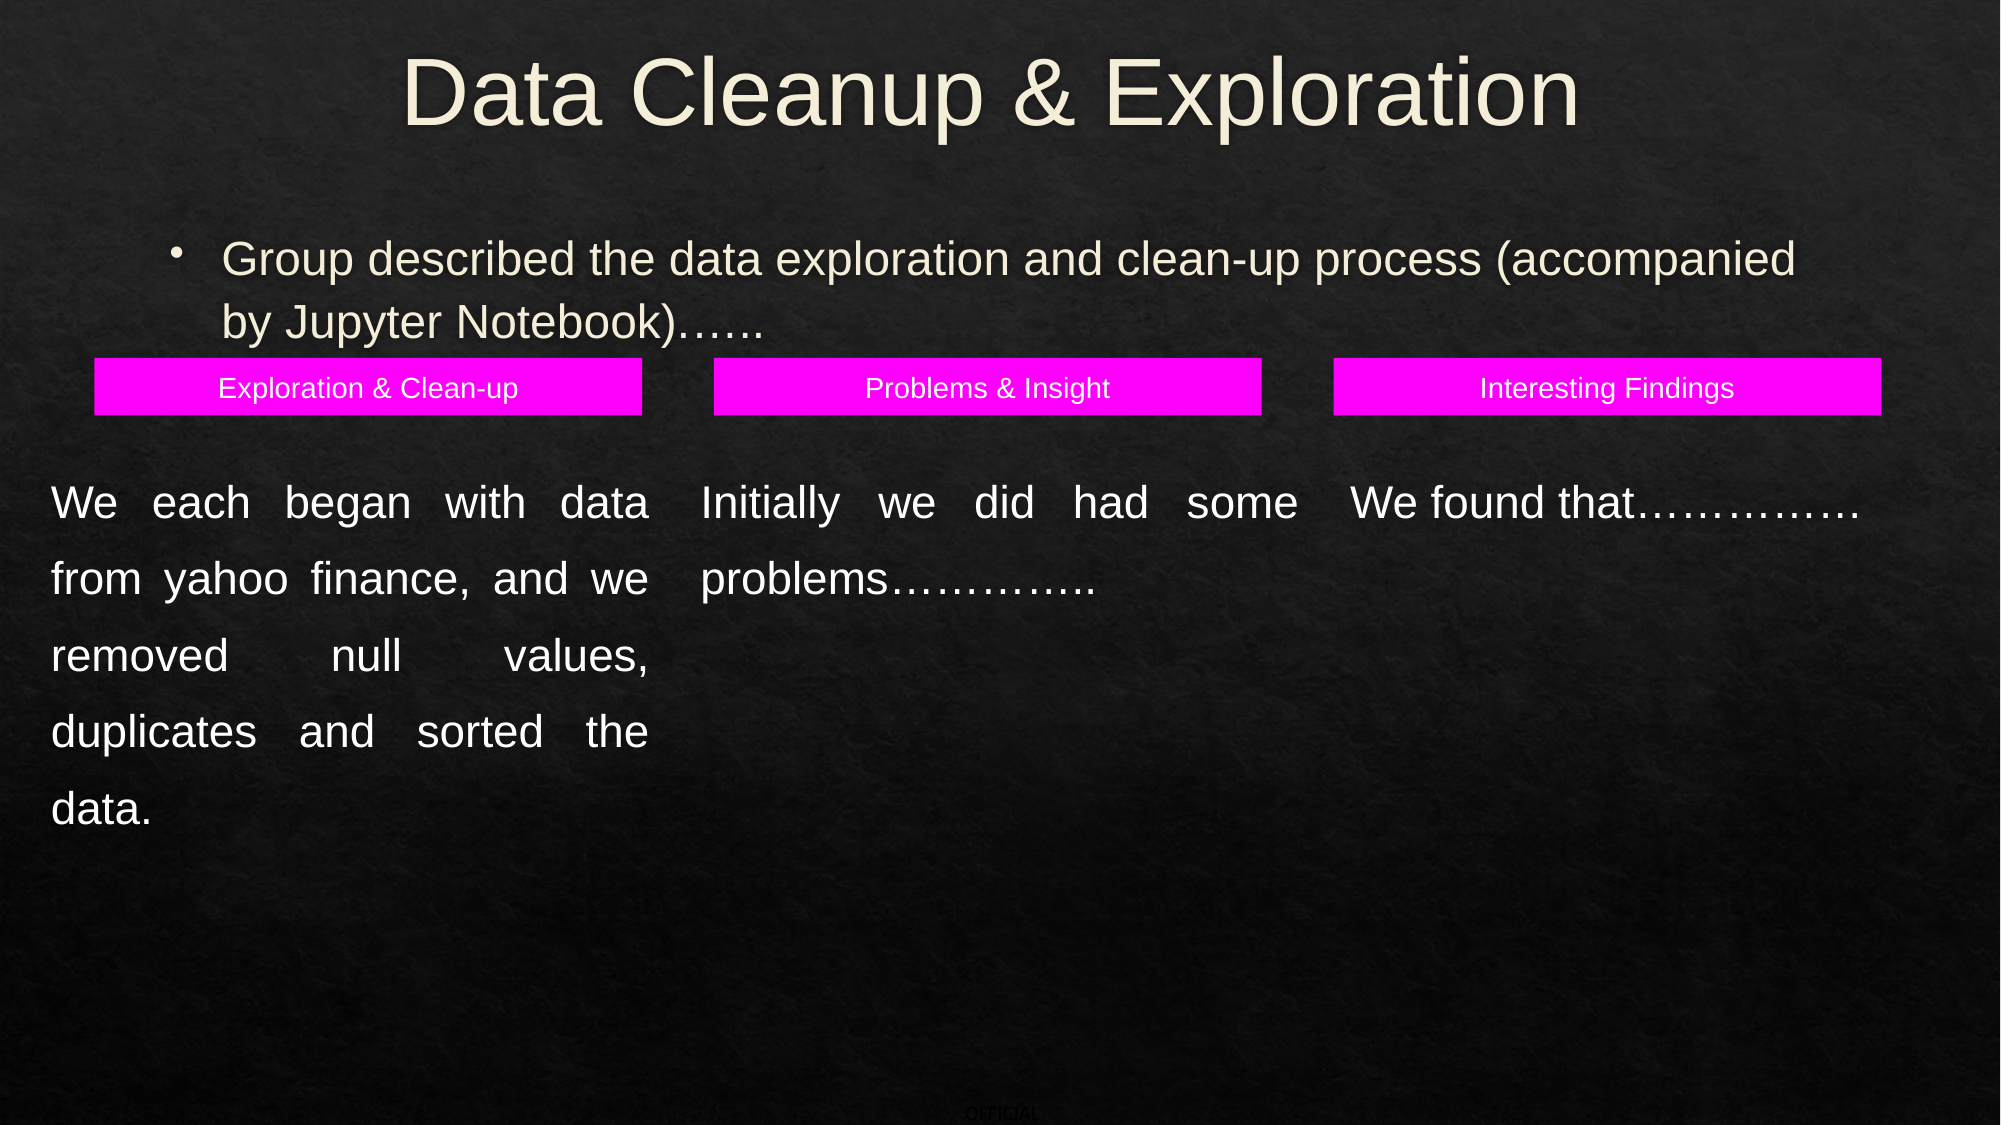

# Data Cleanup & Exploration
Group described the data exploration and clean-up process (accompanied by Jupyter Notebook).…..
Exploration & Clean-up
Problems & Insight
Interesting Findings
We each began with data from yahoo finance, and we removed null values, duplicates and sorted the data.

Initially we did had some problems…………..

We found that……………